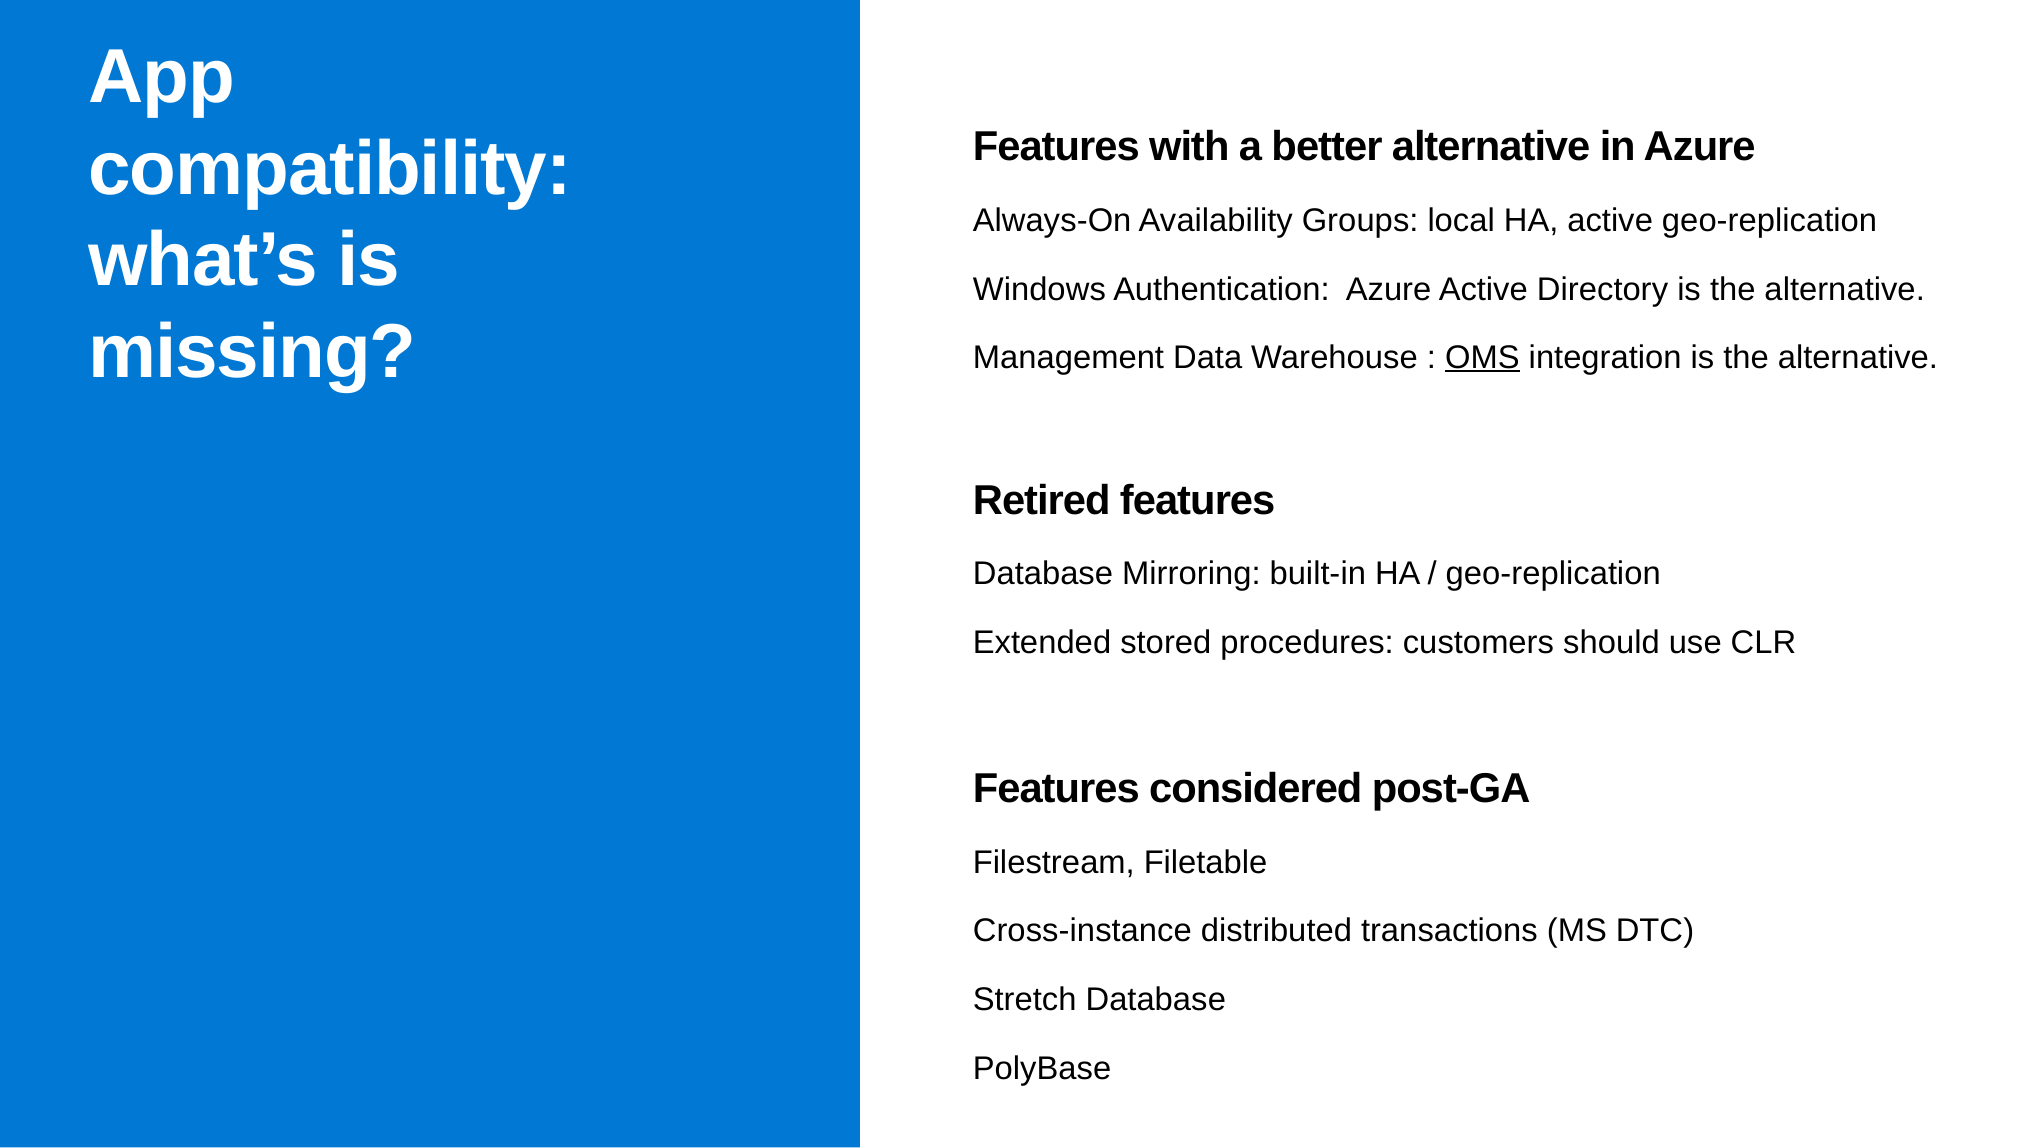

Features with a better alternative in Azure
Always-On Availability Groups: local HA, active geo-replication
Windows Authentication:  Azure Active Directory is the alternative.
Management Data Warehouse : OMS integration is the alternative.

Retired features
Database Mirroring: built-in HA / geo-replication
Extended stored procedures: customers should use CLR

Features considered post-GA
Filestream, Filetable
Cross-instance distributed transactions (MS DTC)
Stretch Database
PolyBase
# App compatibility: what’s is missing?